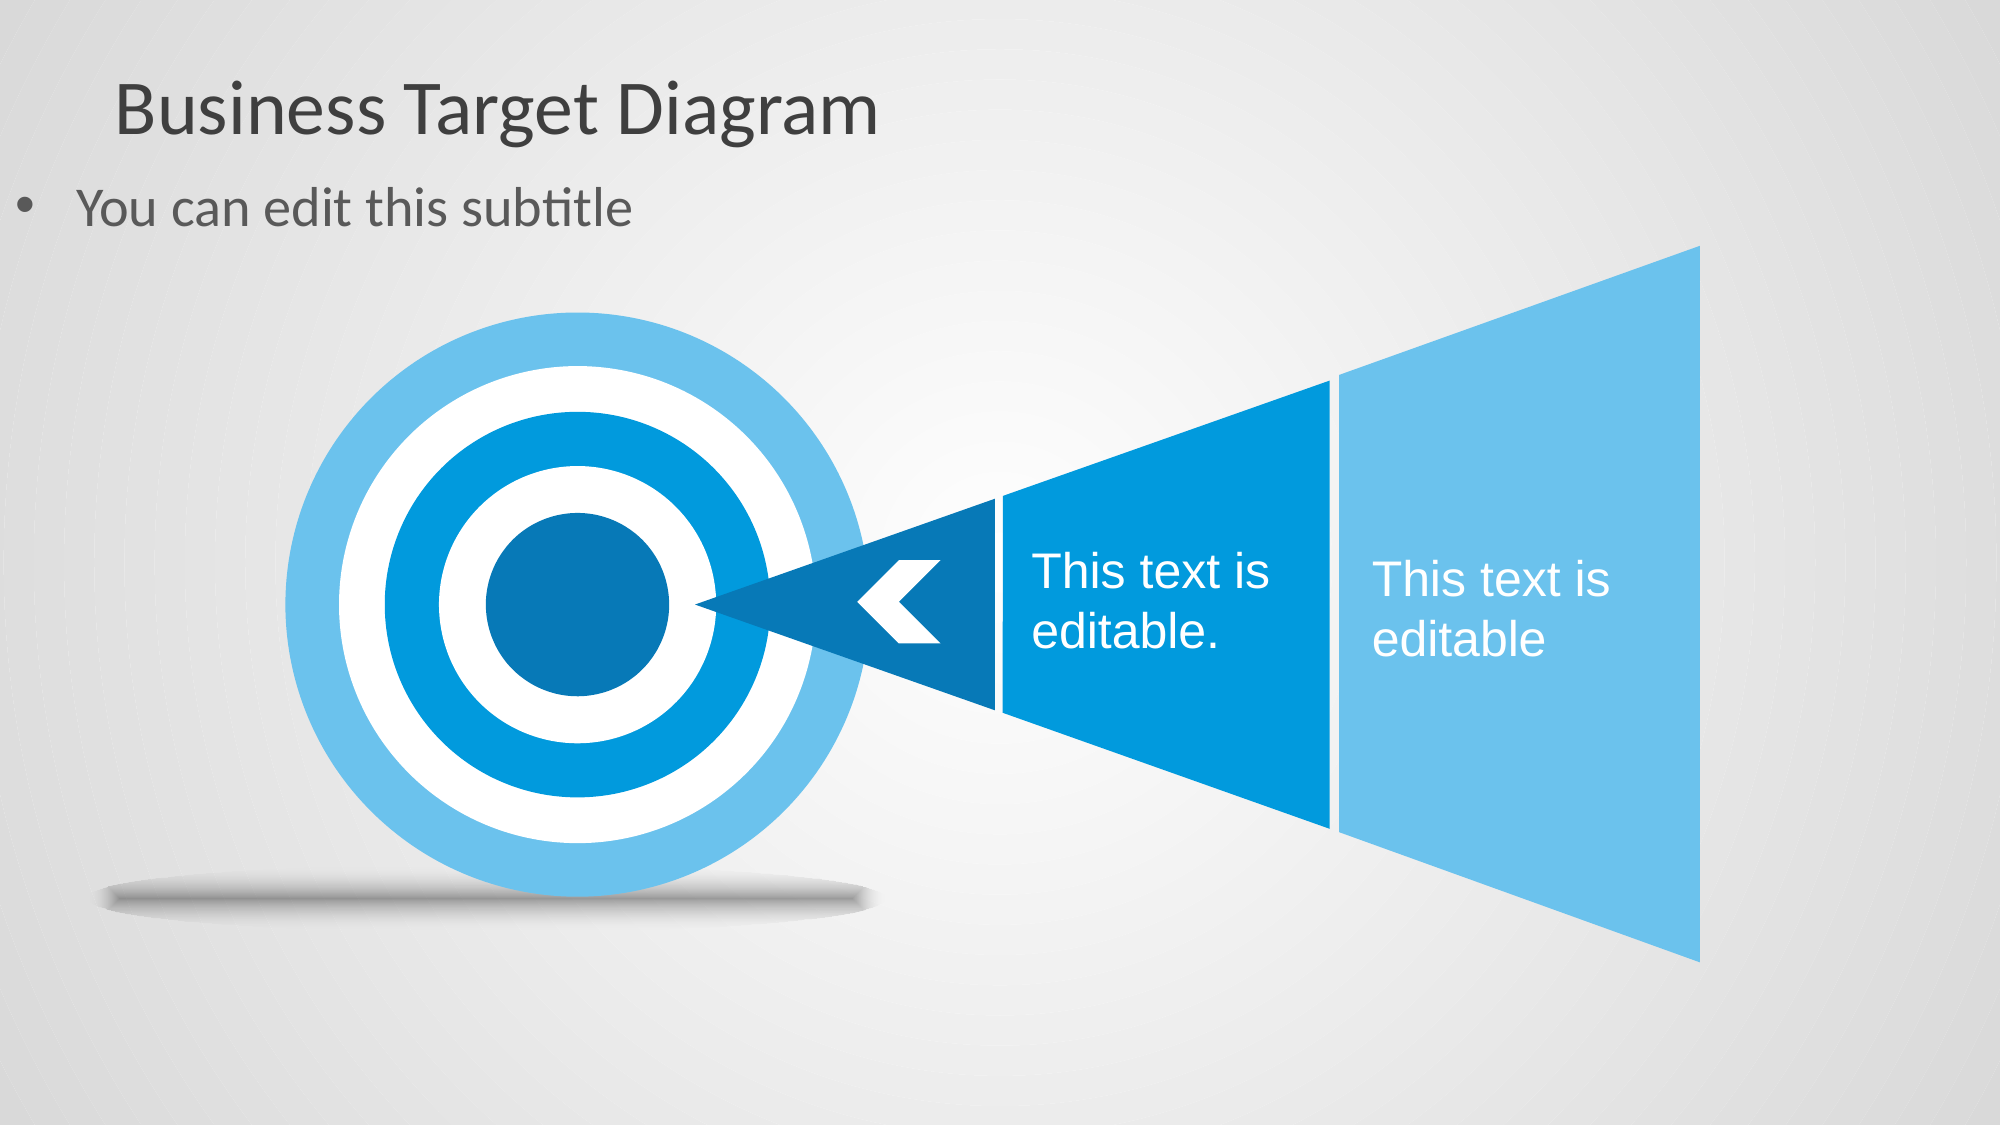

# Business Target Diagram
You can edit this subtitle

This text is editable.
This text is editable